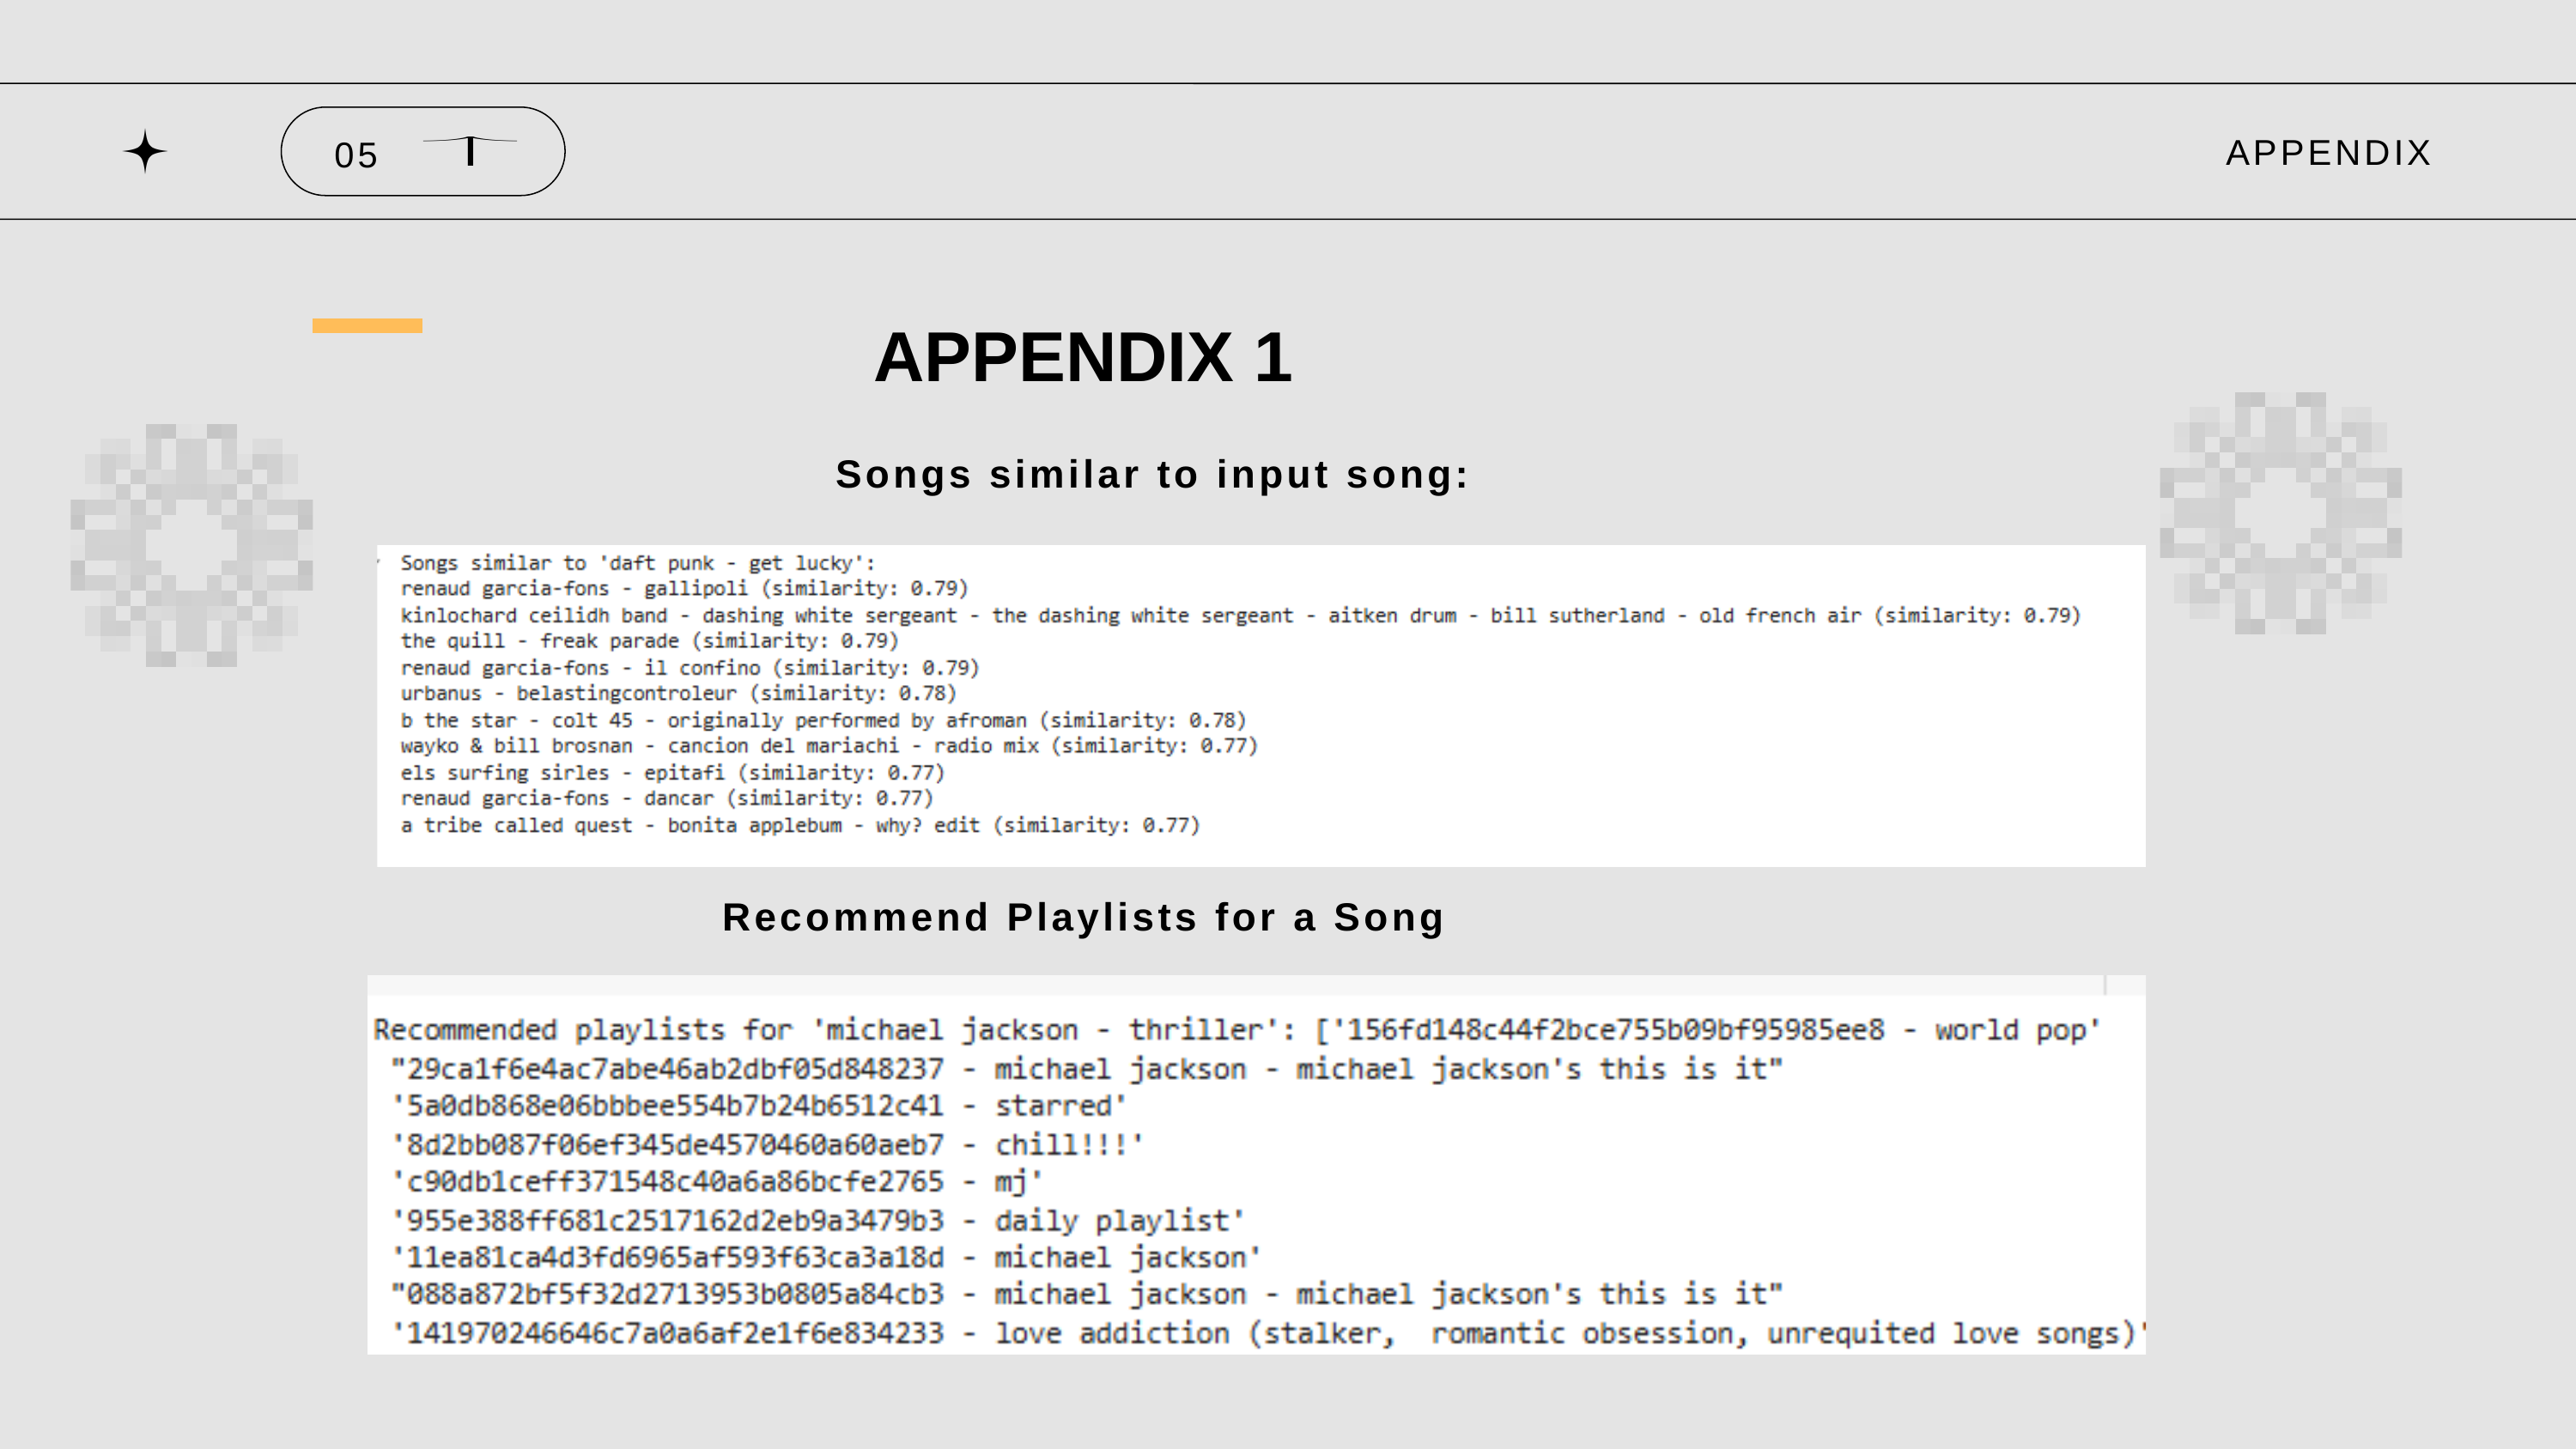

APPENDIX
05

APPENDIX 1

Songs similar to input song:

Recommend Playlists for a Song